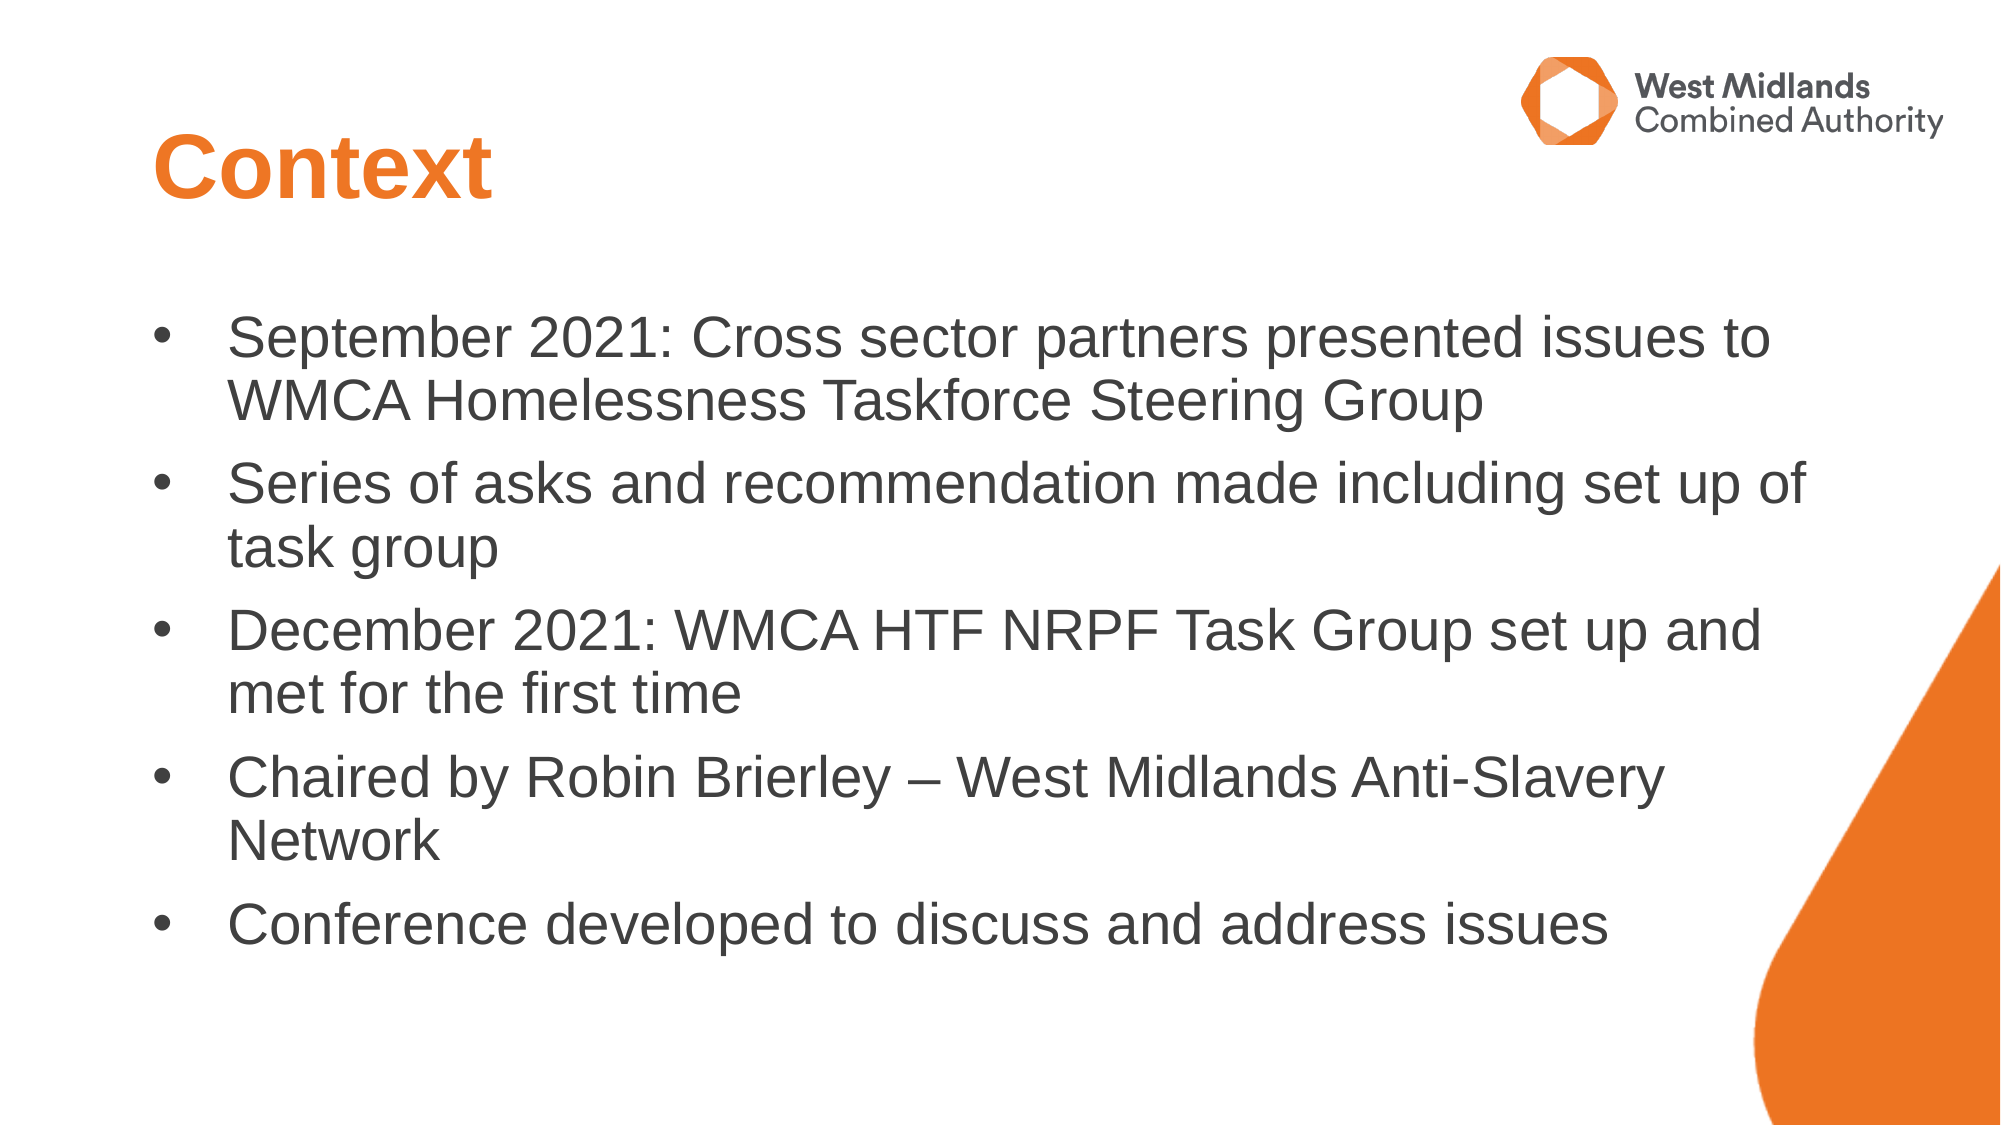

# Context
September 2021: Cross sector partners presented issues to WMCA Homelessness Taskforce Steering Group
Series of asks and recommendation made including set up of task group
December 2021: WMCA HTF NRPF Task Group set up and met for the first time
Chaired by Robin Brierley – West Midlands Anti-Slavery Network
Conference developed to discuss and address issues